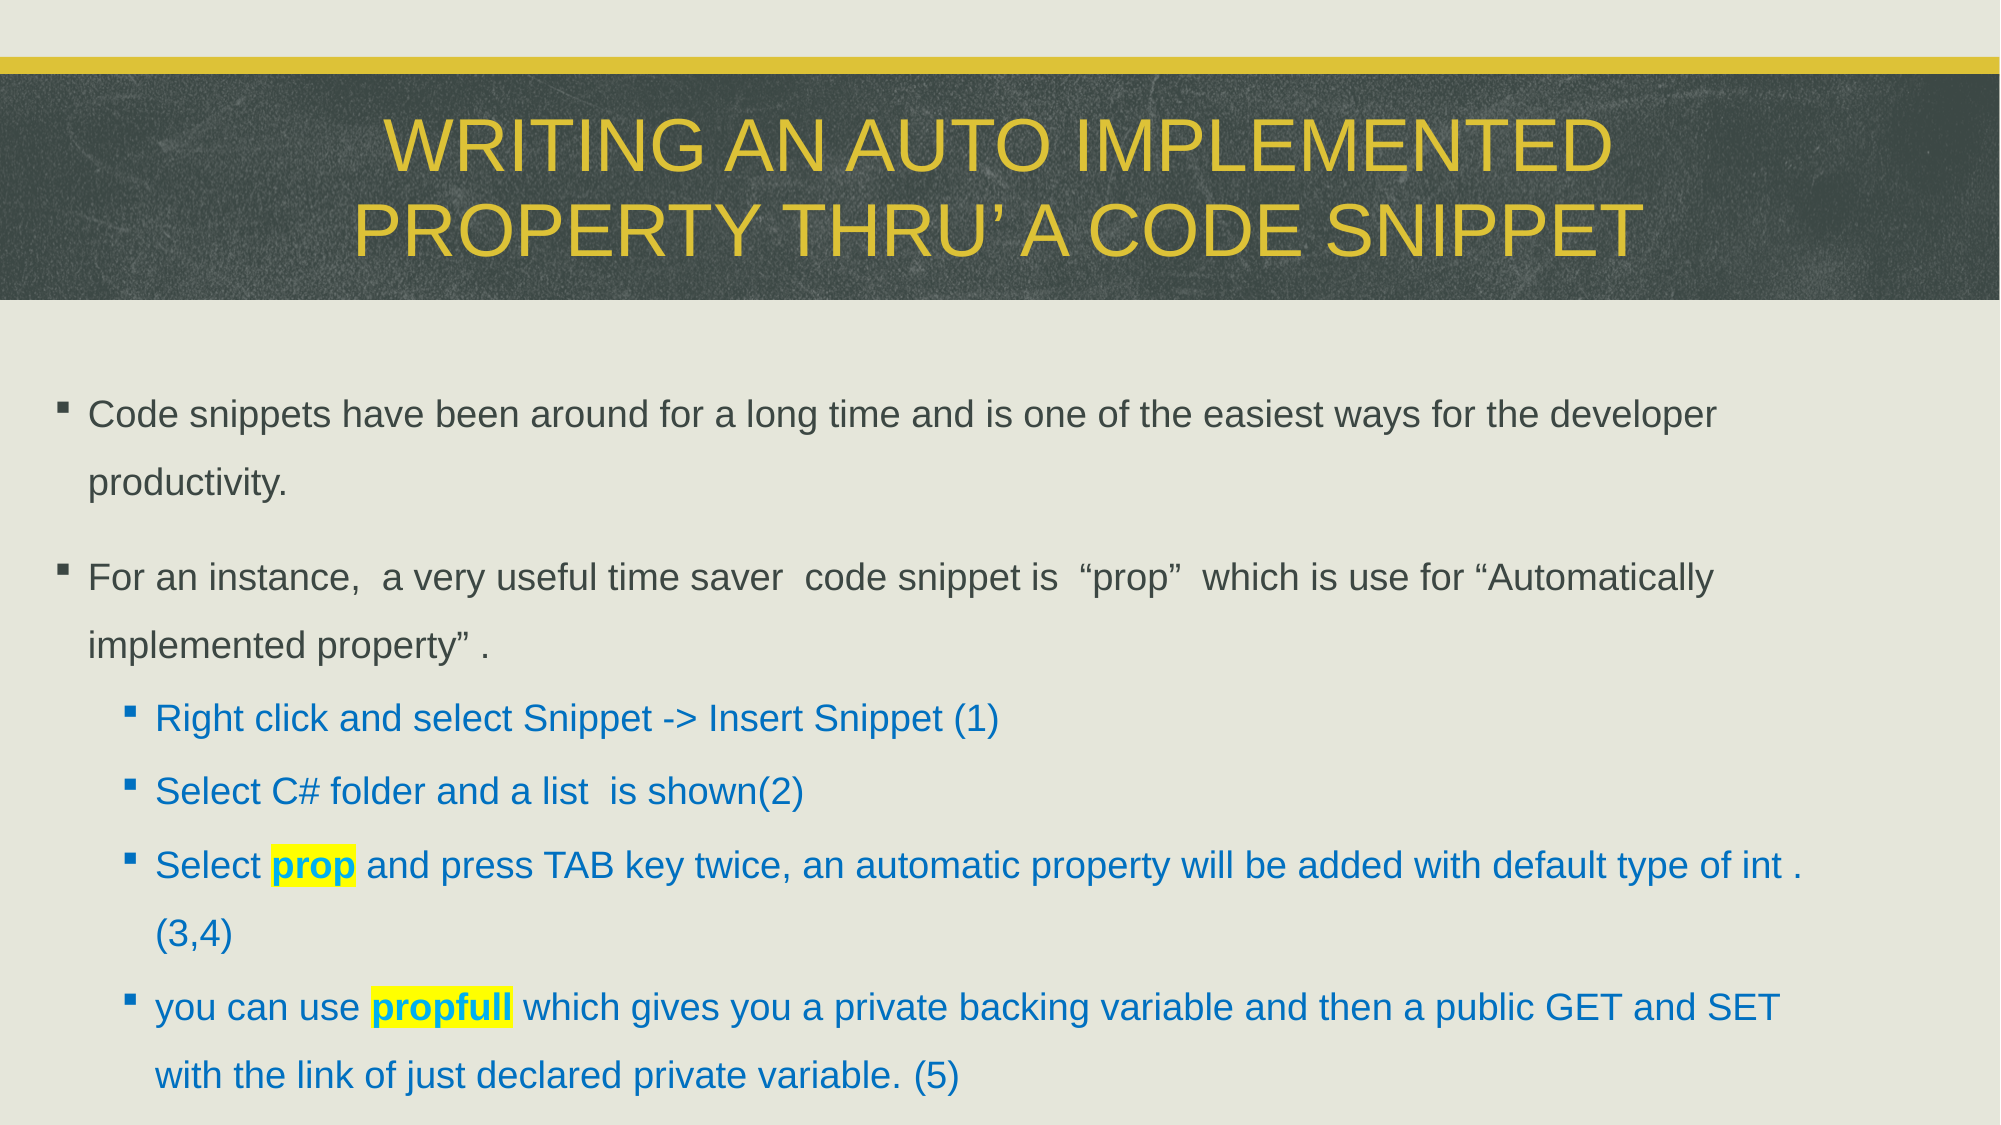

# Writing an auto implemented property thru’ a code snippet
Code snippets have been around for a long time and is one of the easiest ways for the developer productivity.
For an instance,  a very useful time saver  code snippet is  “prop”  which is use for “Automatically implemented property” .
Right click and select Snippet -> Insert Snippet (1)
Select C# folder and a list  is shown(2)
Select prop and press TAB key twice, an automatic property will be added with default type of int .(3,4)
you can use propfull which gives you a private backing variable and then a public GET and SET with the link of just declared private variable. (5)